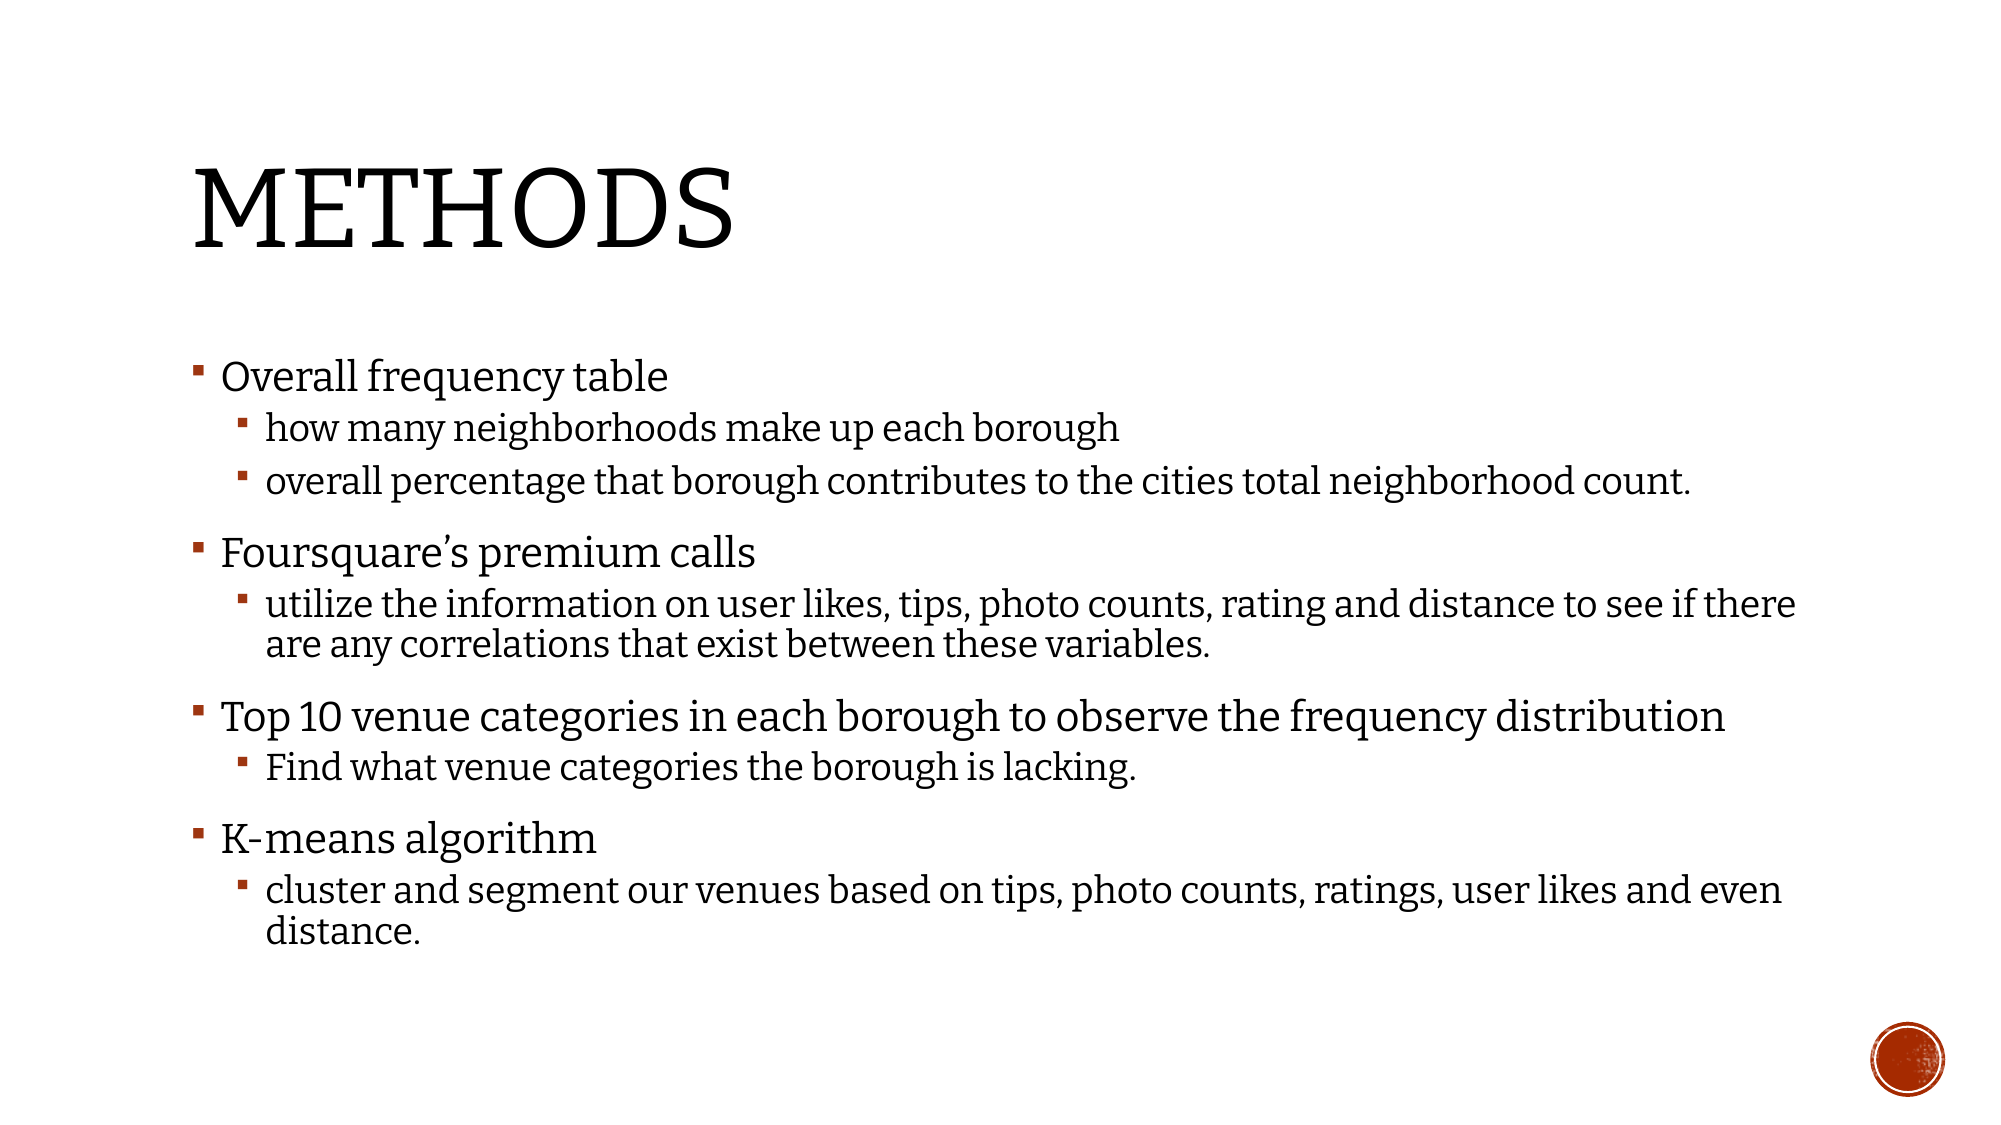

# Methods
Overall frequency table
how many neighborhoods make up each borough
overall percentage that borough contributes to the cities total neighborhood count.
Foursquare’s premium calls
utilize the information on user likes, tips, photo counts, rating and distance to see if there are any correlations that exist between these variables.
Top 10 venue categories in each borough to observe the frequency distribution
Find what venue categories the borough is lacking.
K-means algorithm
cluster and segment our venues based on tips, photo counts, ratings, user likes and even distance.